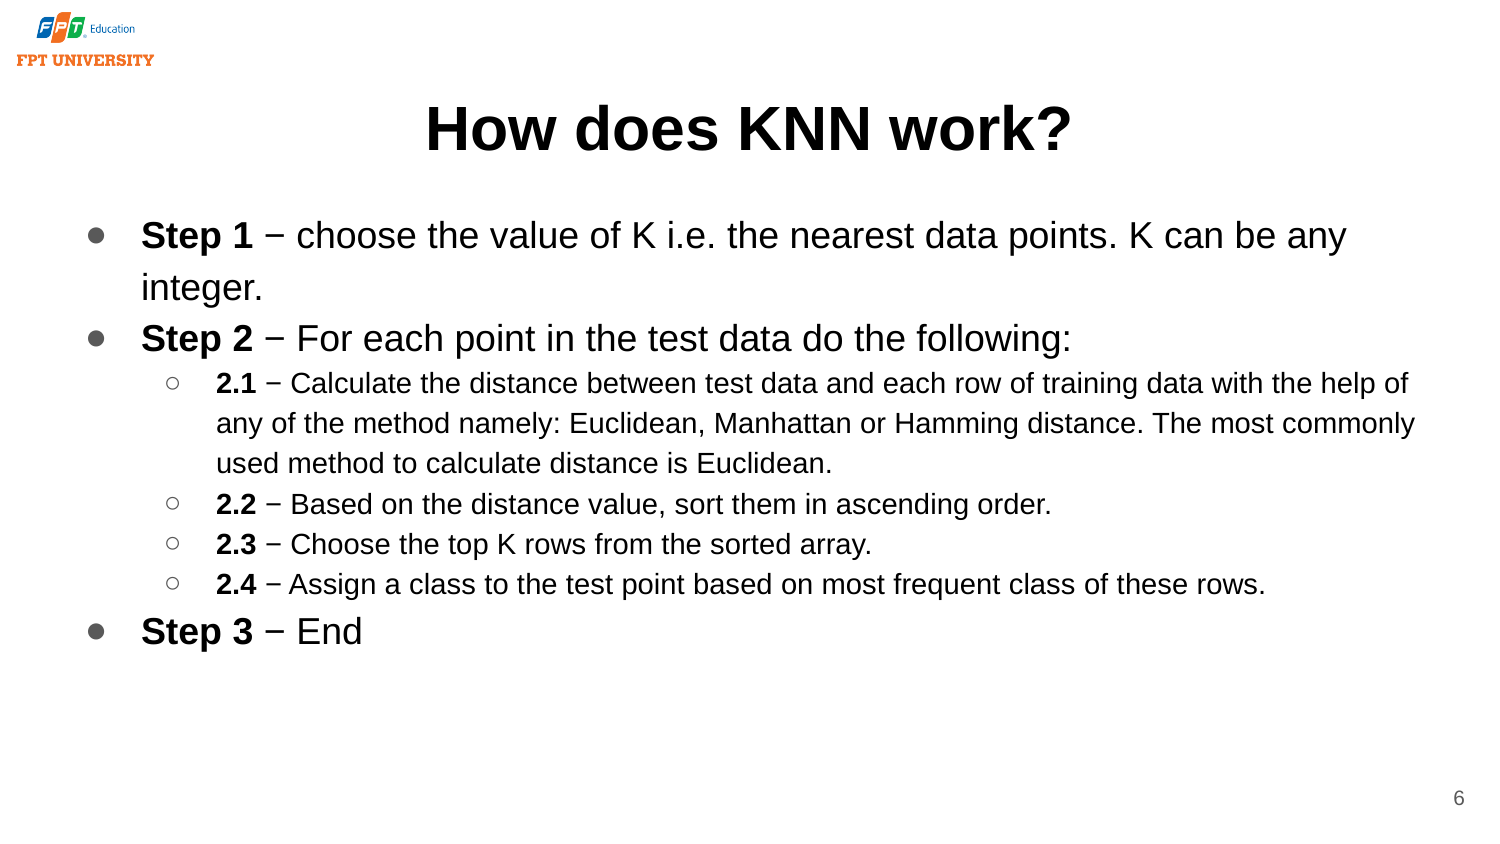

# How does KNN work?
Step 1 − choose the value of K i.e. the nearest data points. K can be any integer.
Step 2 − For each point in the test data do the following:
2.1 − Calculate the distance between test data and each row of training data with the help of any of the method namely: Euclidean, Manhattan or Hamming distance. The most commonly used method to calculate distance is Euclidean.
2.2 − Based on the distance value, sort them in ascending order.
2.3 − Choose the top K rows from the sorted array.
2.4 − Assign a class to the test point based on most frequent class of these rows.
Step 3 − End
6